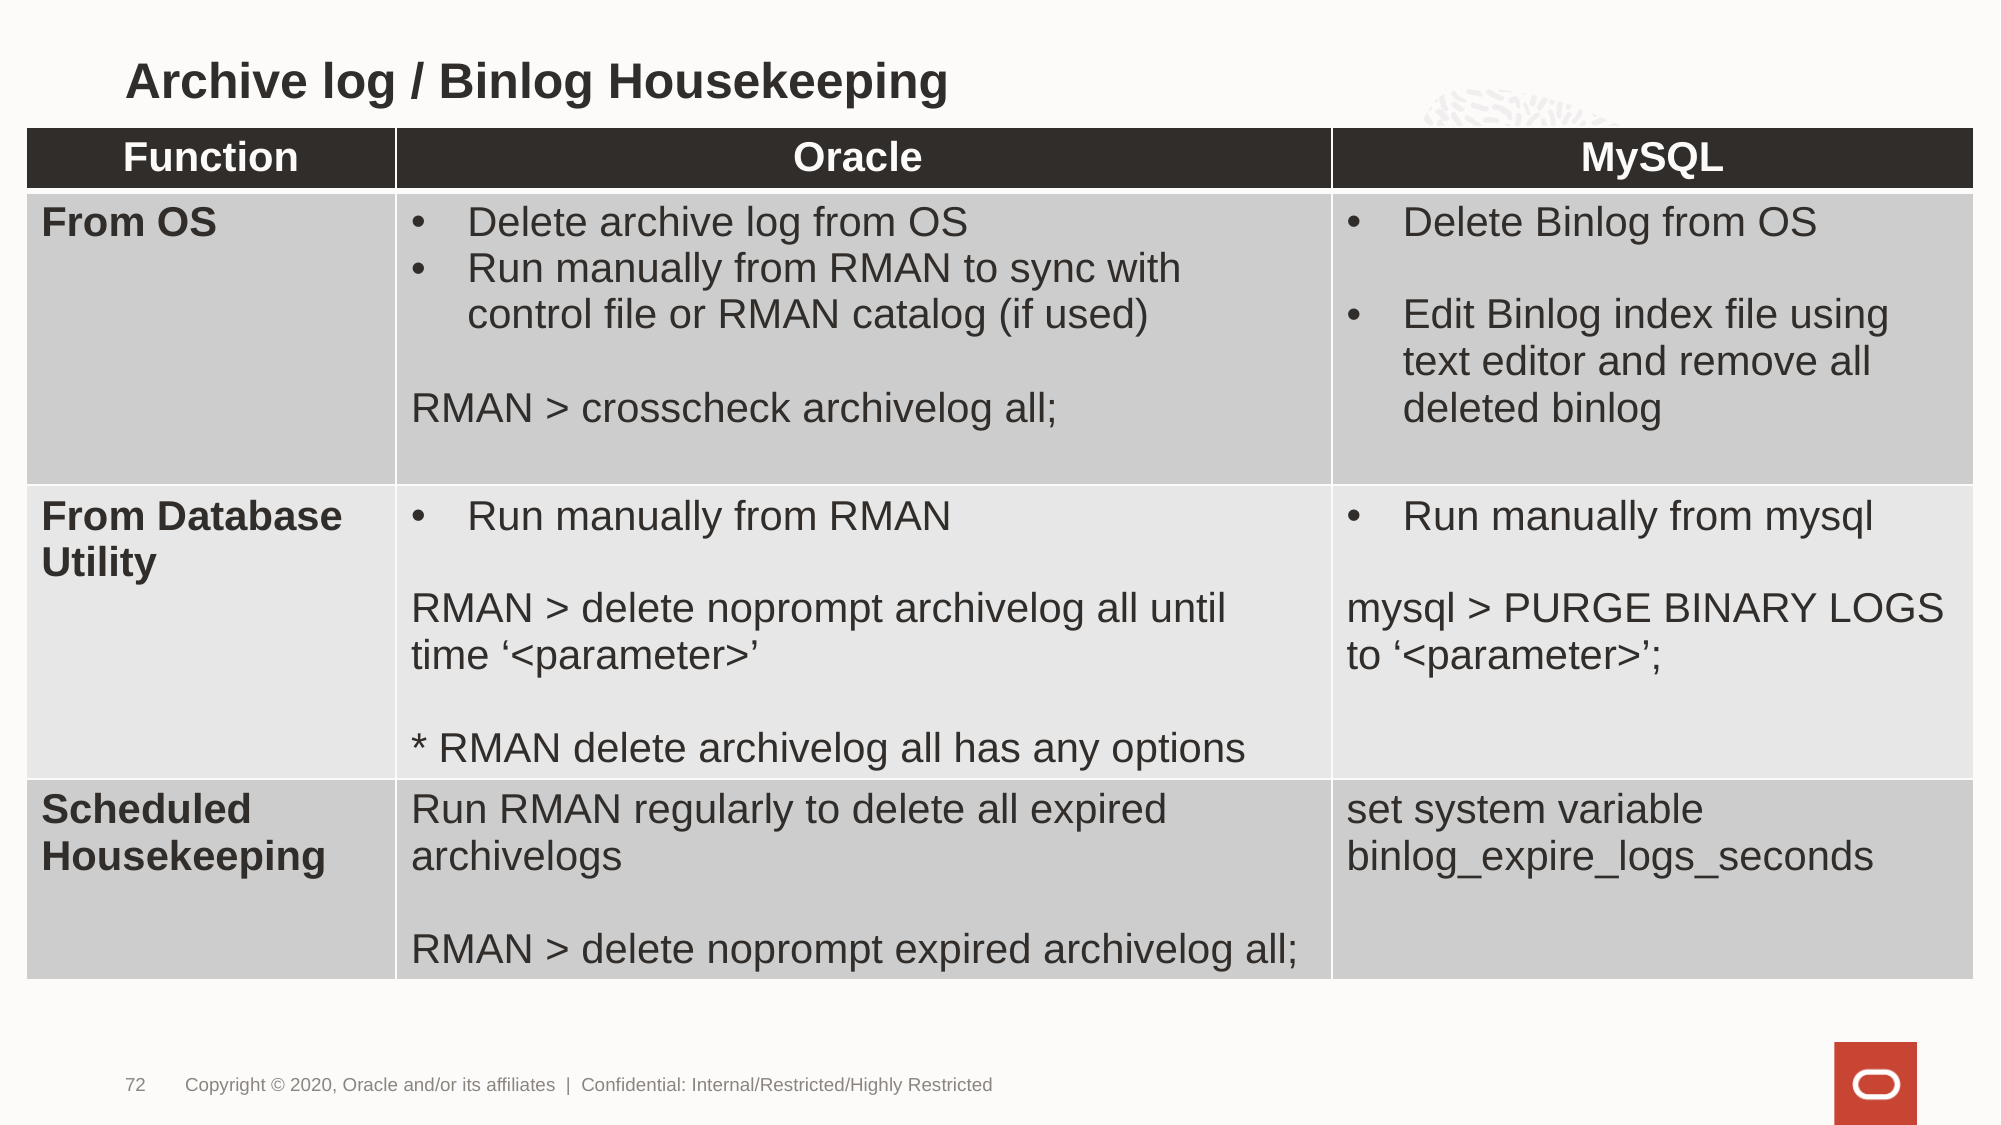

# Archive log / Binlog Housekeeping
| Function | Oracle | MySQL |
| --- | --- | --- |
| From OS | Delete archive log from OS Run manually from RMAN to sync with control file or RMAN catalog (if used) RMAN > crosscheck archivelog all; | Delete Binlog from OS Edit Binlog index file using text editor and remove all deleted binlog |
| From Database Utility | Run manually from RMAN RMAN > delete noprompt archivelog all until time ‘<parameter>’ \* RMAN delete archivelog all has any options | Run manually from mysql mysql > PURGE BINARY LOGS to ‘<parameter>’; |
| Scheduled Housekeeping | Run RMAN regularly to delete all expired archivelogs RMAN > delete noprompt expired archivelog all; | set system variable binlog\_expire\_logs\_seconds |
72
Copyright © 2020, Oracle and/or its affiliates  |  Confidential: Internal/Restricted/Highly Restricted